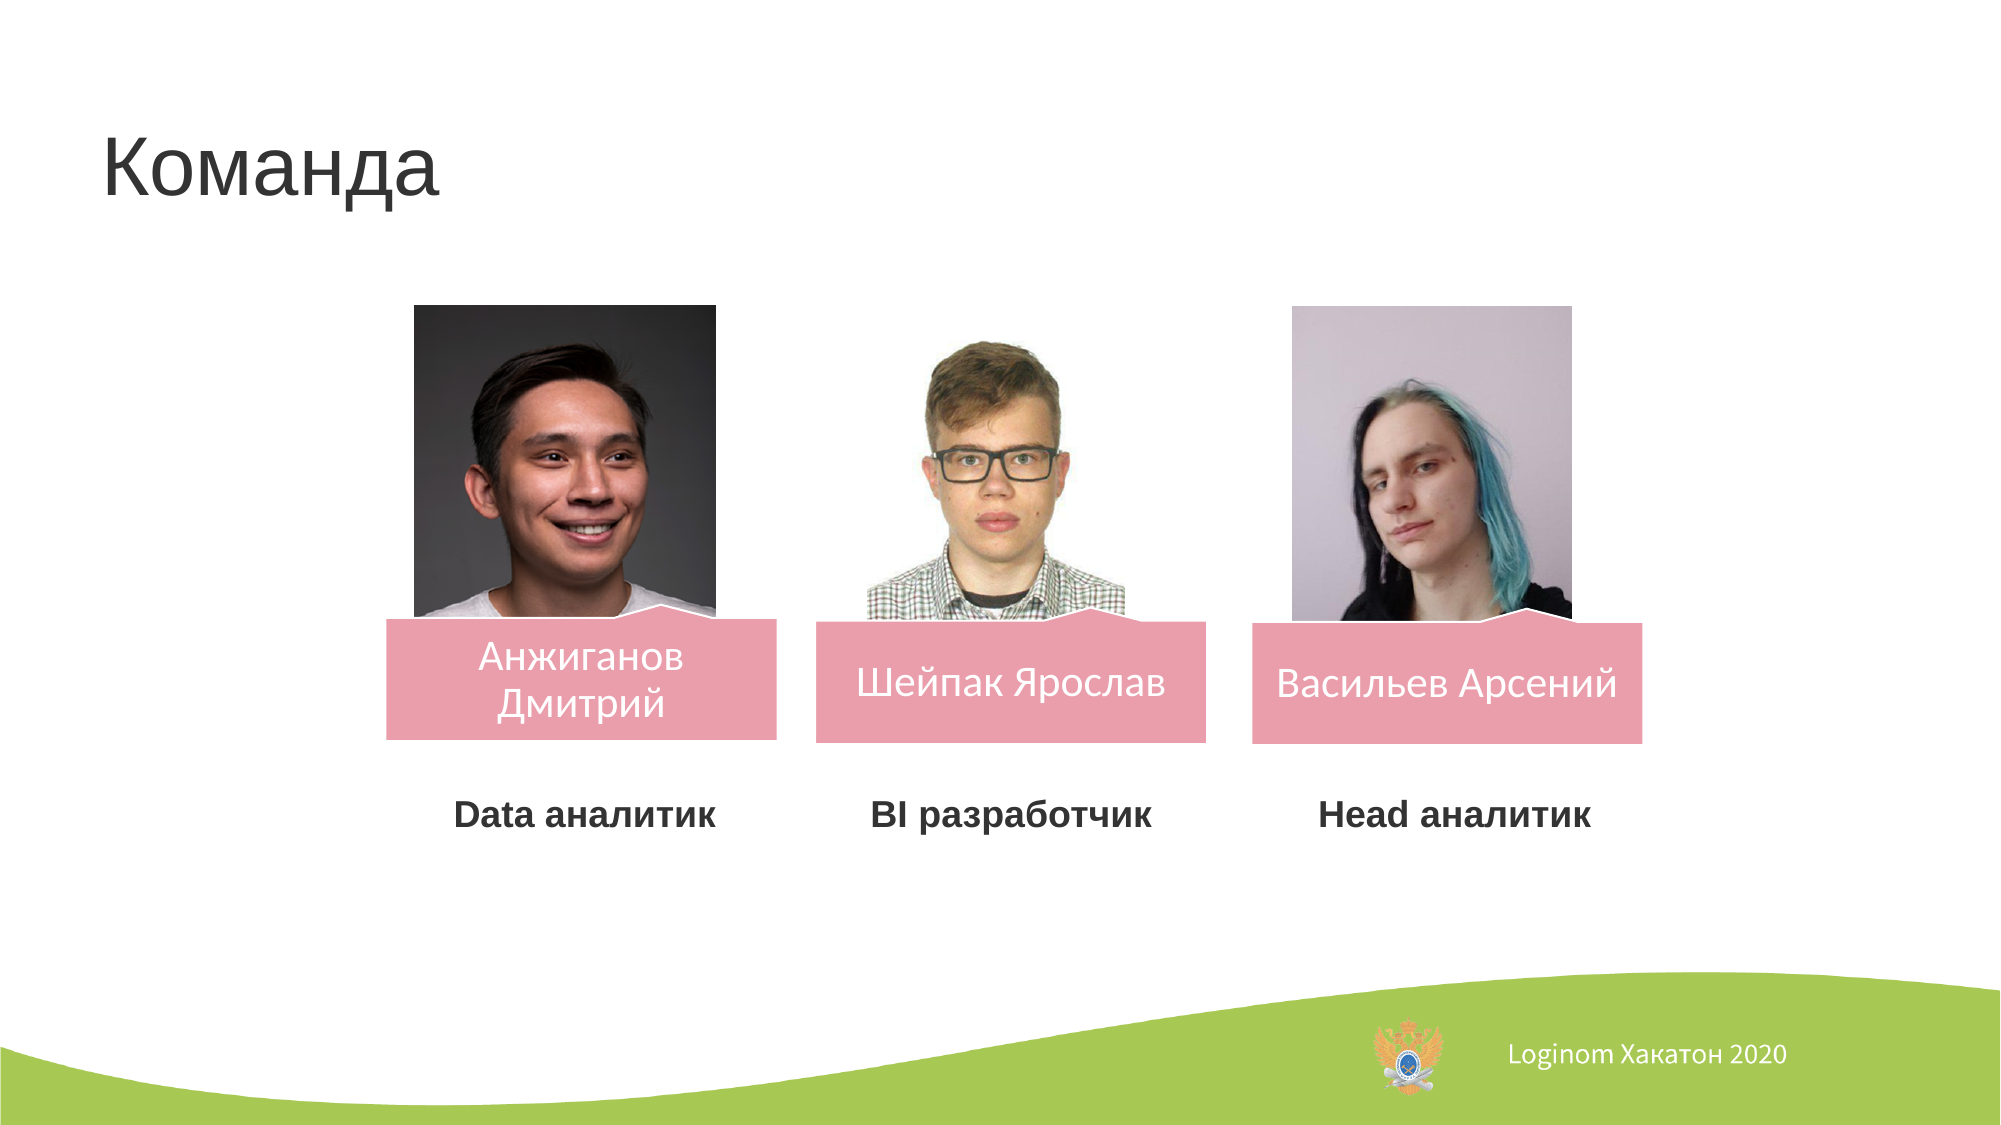

# Команда
Анжиганов Дмитрий
Шейпак Ярослав
Васильев Арсений
Data аналитик
BI разработчик
Head аналитик